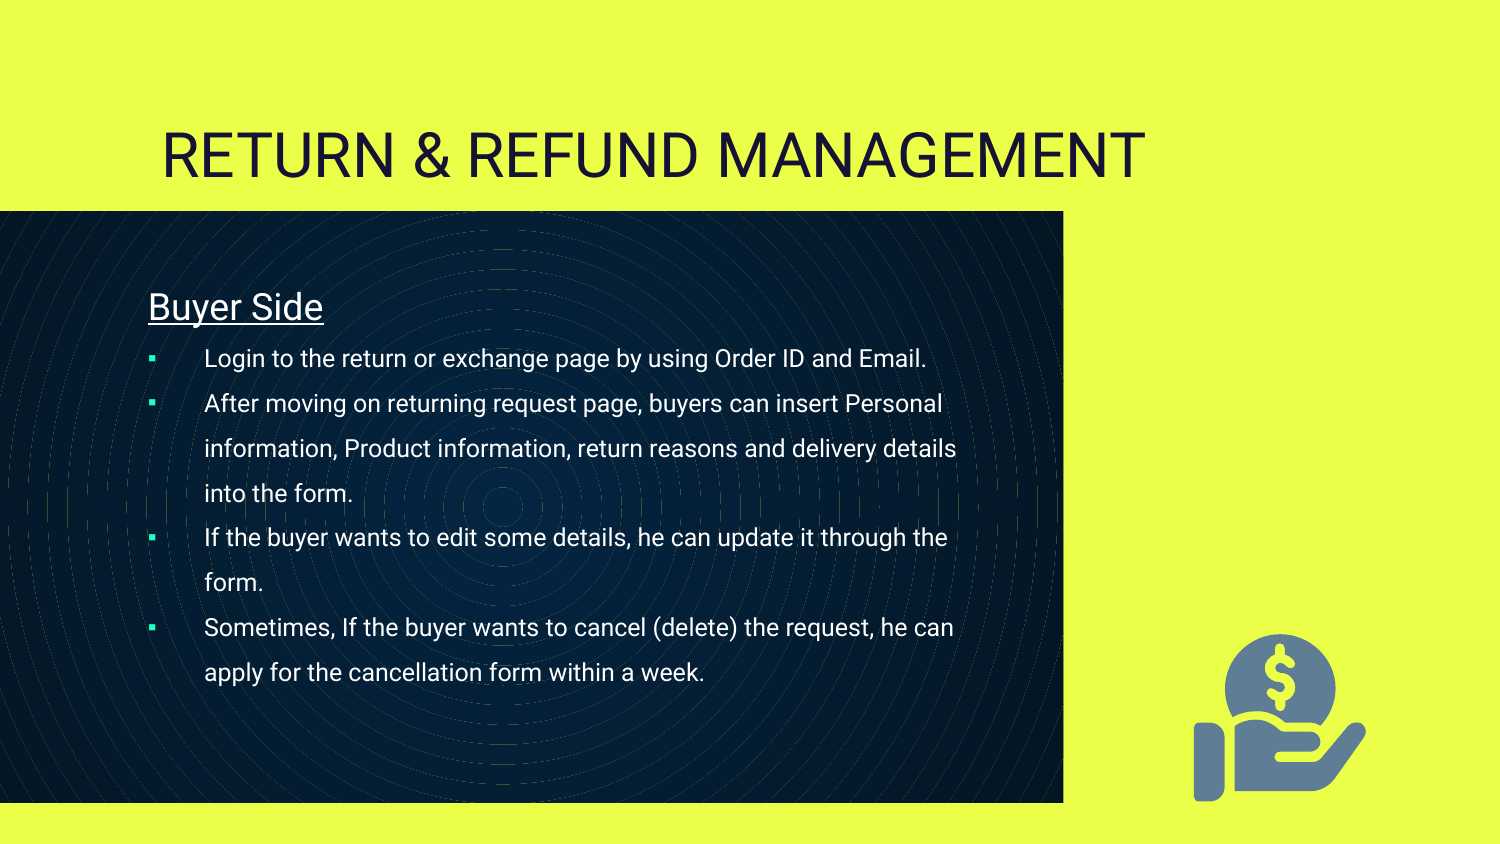

# RETURN & REFUND MANAGEMENT
Buyer Side
Login to the return or exchange page by using Order ID and Email.
After moving on returning request page, buyers can insert Personal information, Product information, return reasons and delivery details into the form.
If the buyer wants to edit some details, he can update it through the form.
Sometimes, If the buyer wants to cancel (delete) the request, he can apply for the cancellation form within a week.